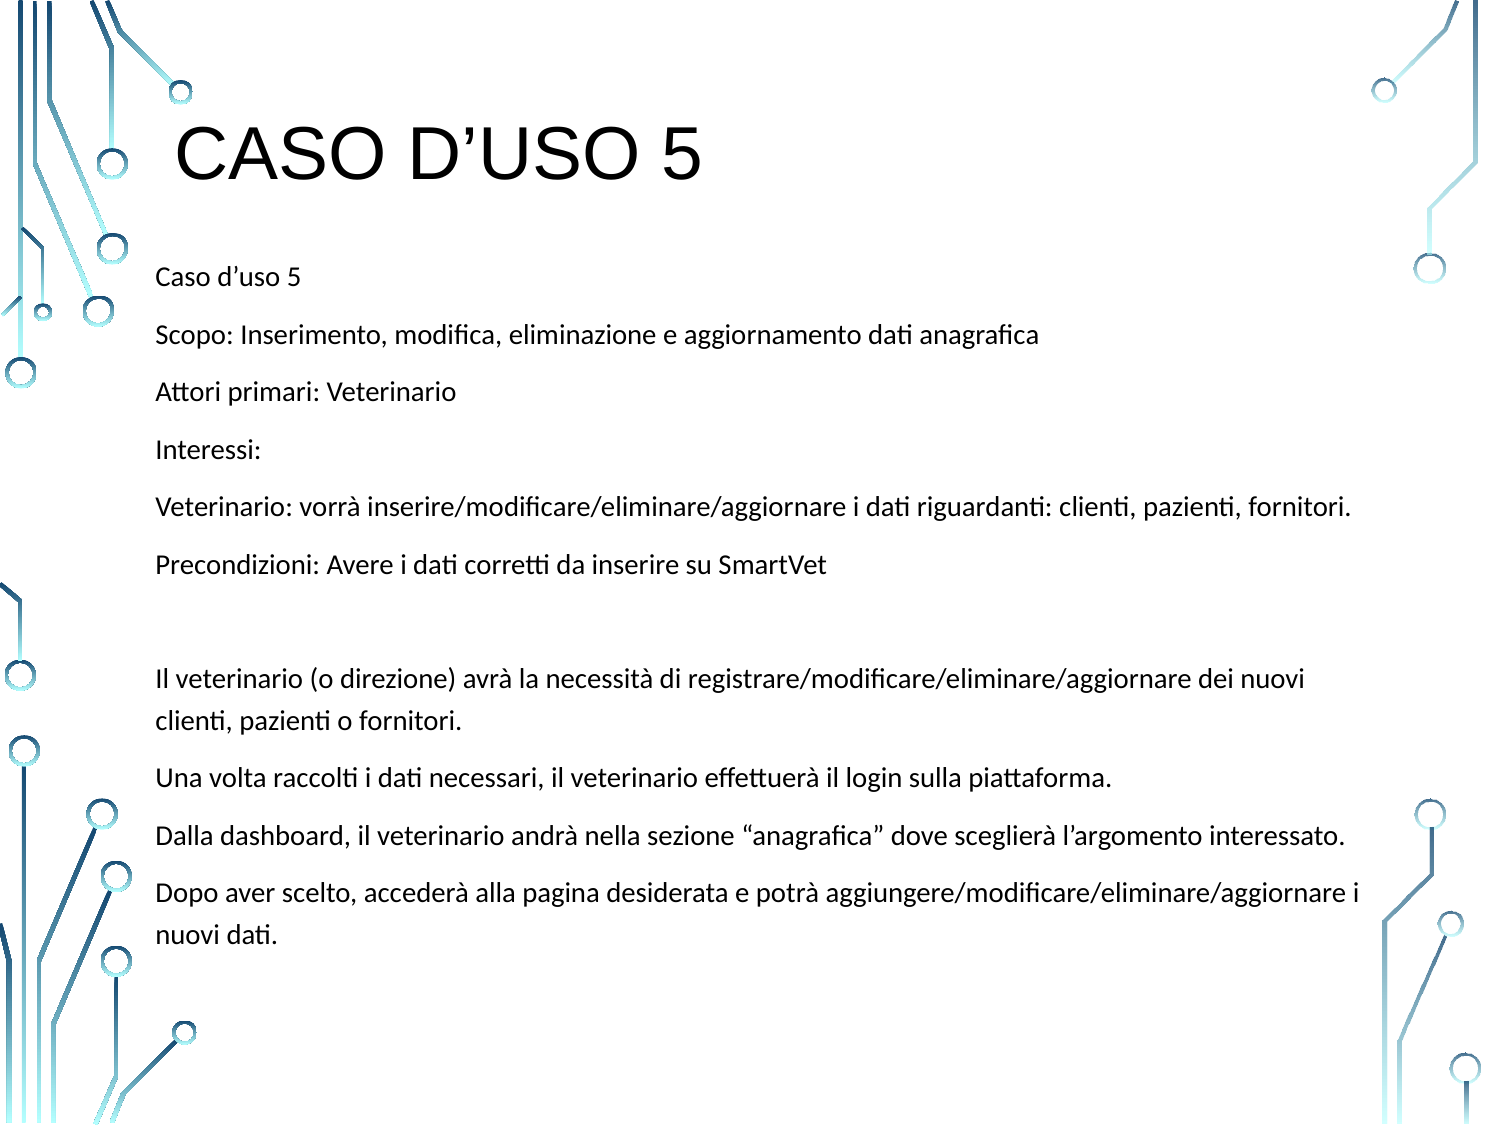

# Caso d’uso 5
Caso d’uso 5
Scopo: Inserimento, modifica, eliminazione e aggiornamento dati anagrafica
Attori primari: Veterinario
Interessi:
Veterinario: vorrà inserire/modificare/eliminare/aggiornare i dati riguardanti: clienti, pazienti, fornitori.
Precondizioni: Avere i dati corretti da inserire su SmartVet

Il veterinario (o direzione) avrà la necessità di registrare/modificare/eliminare/aggiornare dei nuovi clienti, pazienti o fornitori.
Una volta raccolti i dati necessari, il veterinario effettuerà il login sulla piattaforma.
Dalla dashboard, il veterinario andrà nella sezione “anagrafica” dove sceglierà l’argomento interessato.
Dopo aver scelto, accederà alla pagina desiderata e potrà aggiungere/modificare/eliminare/aggiornare i nuovi dati.